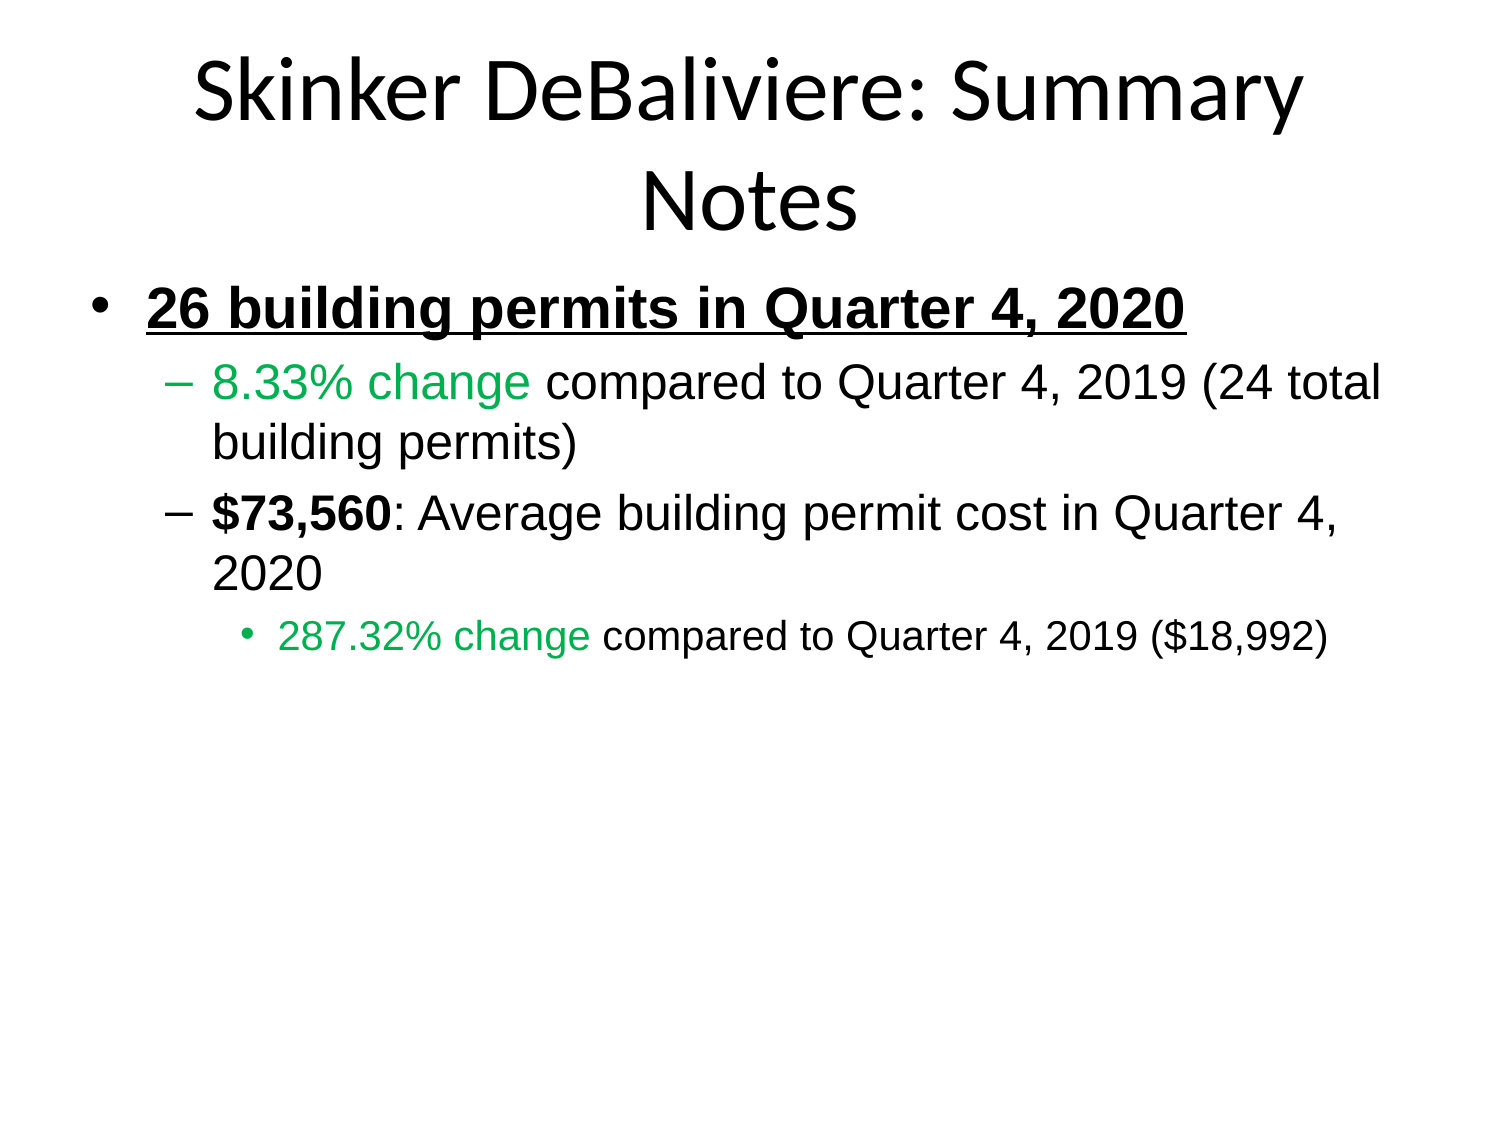

# Skinker DeBaliviere: Summary Notes
26 building permits in Quarter 4, 2020
8.33% change compared to Quarter 4, 2019 (24 total building permits)
$73,560: Average building permit cost in Quarter 4, 2020
287.32% change compared to Quarter 4, 2019 ($18,992)